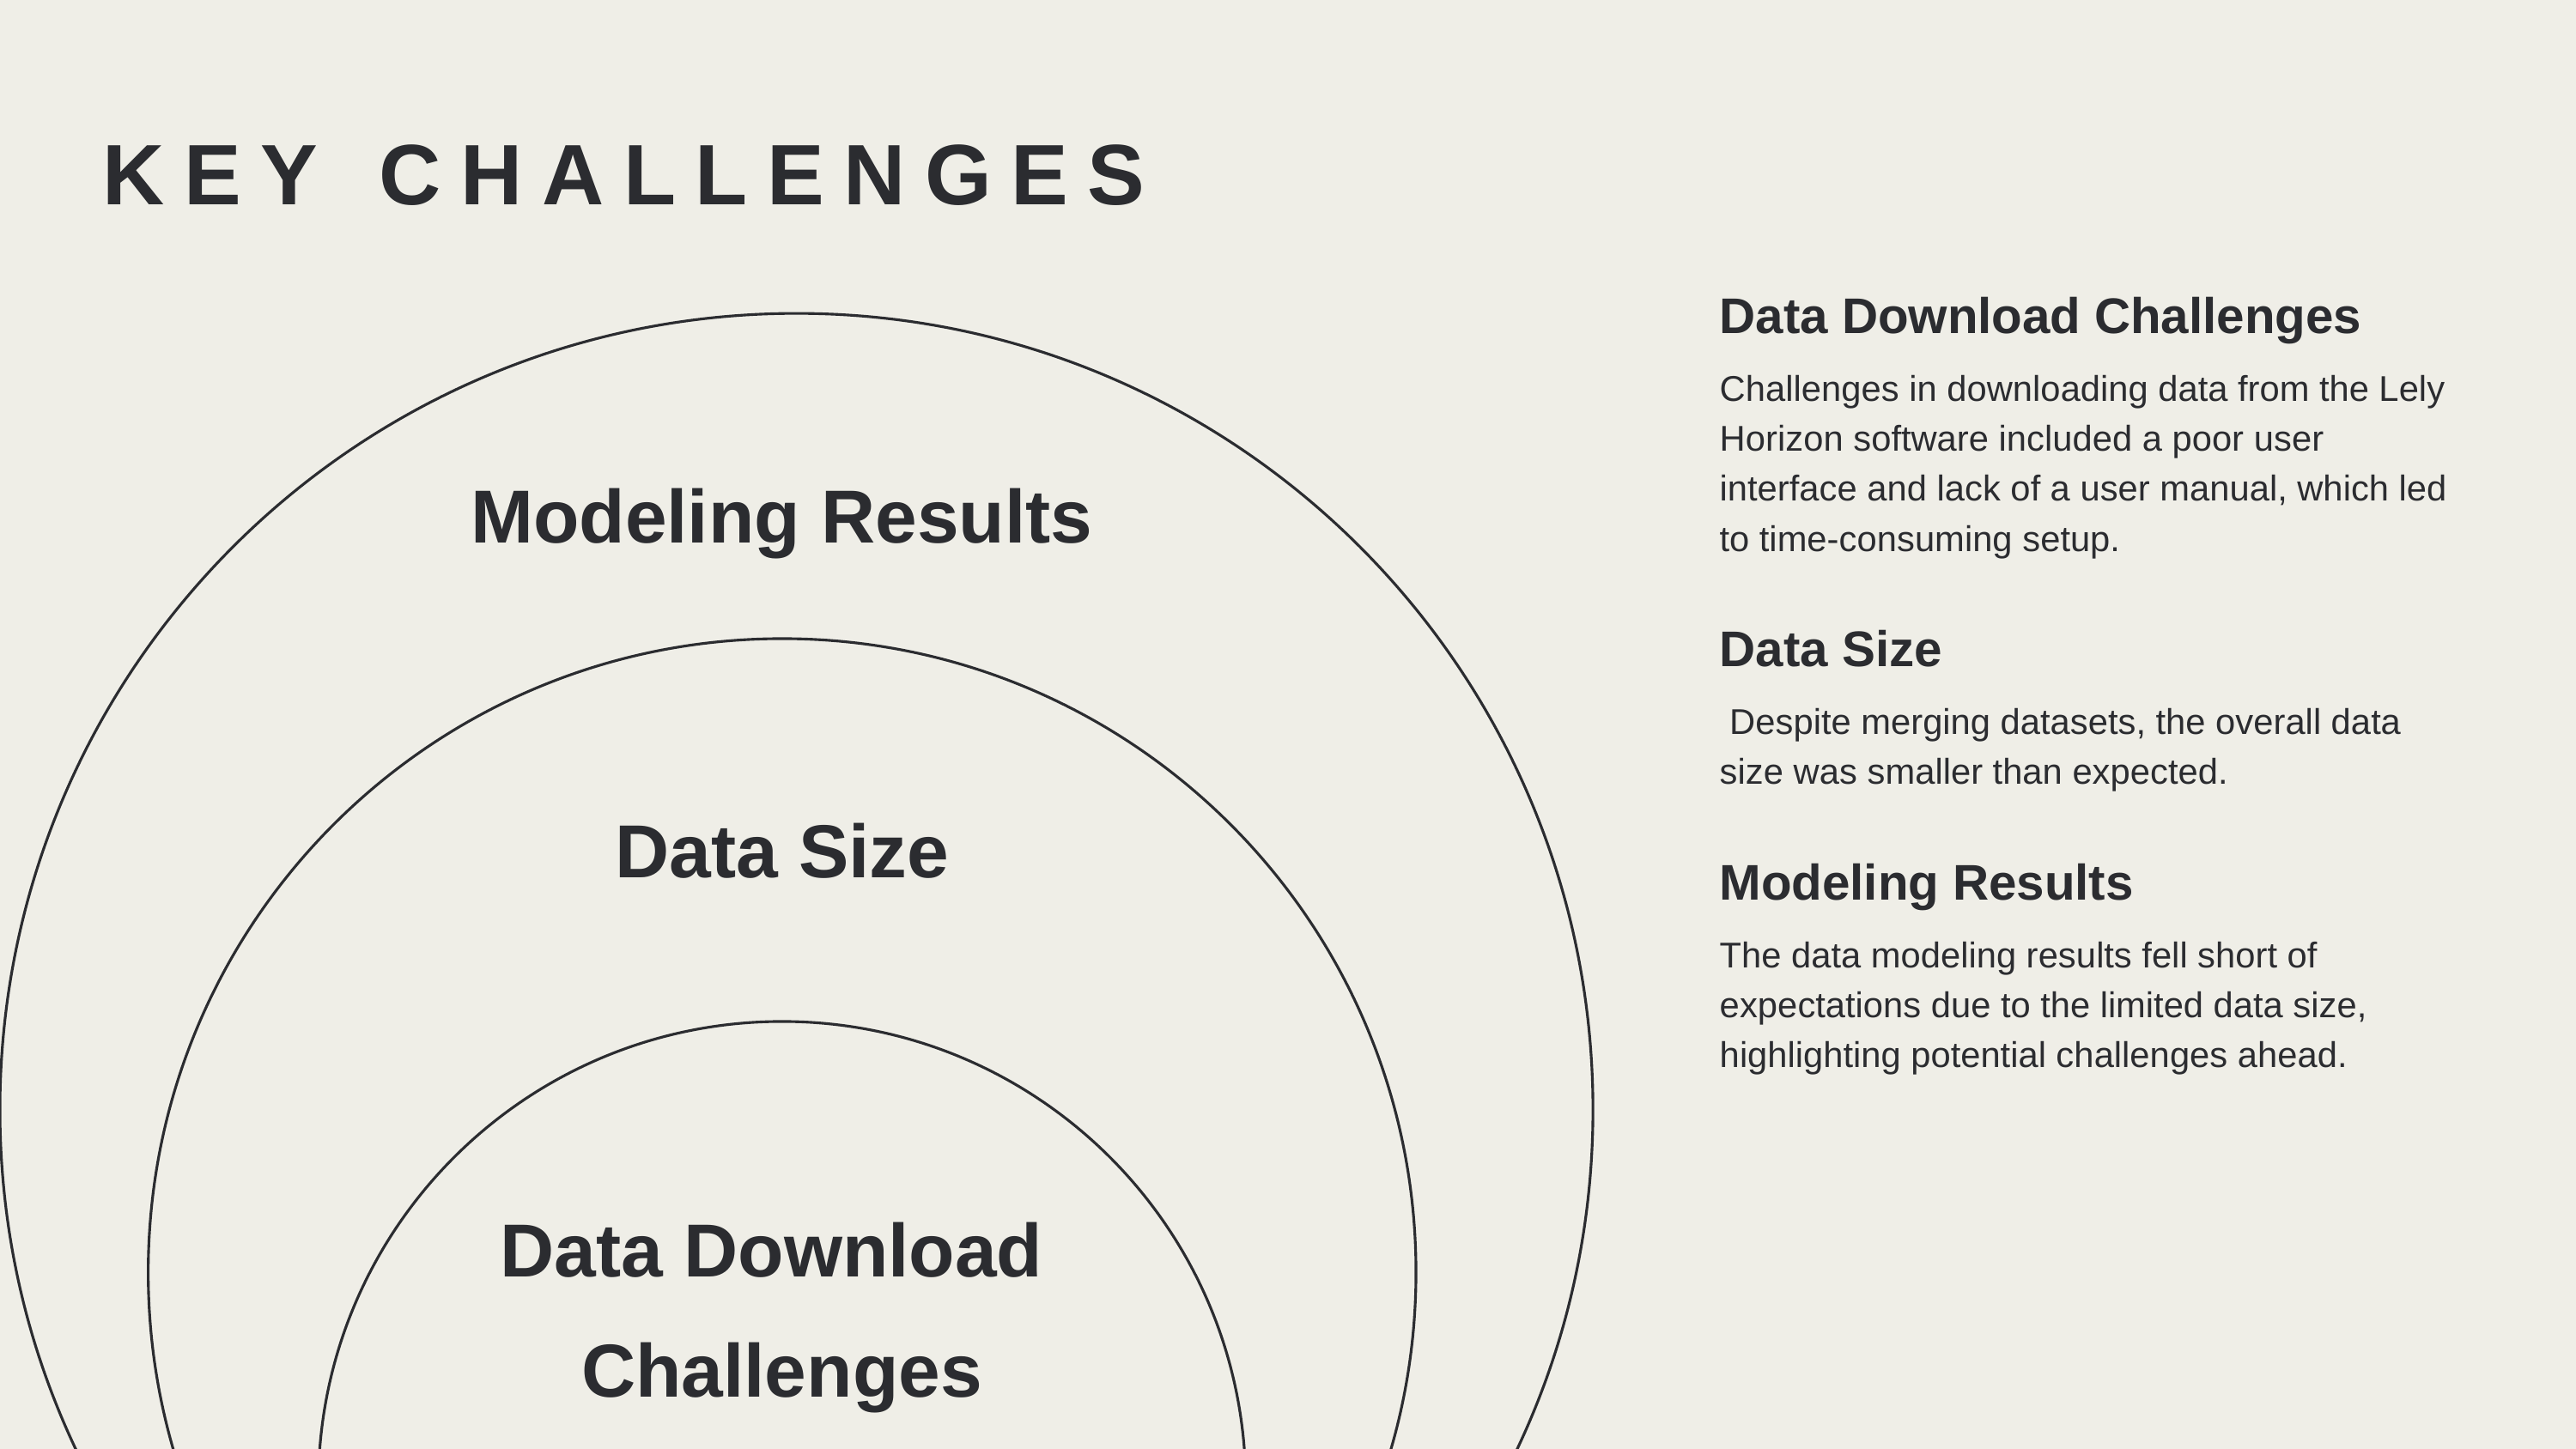

KEY CHALLENGES
Data Download Challenges
Challenges in downloading data from the Lely Horizon software included a poor user interface and lack of a user manual, which led to time-consuming setup.
Data Size
 Despite merging datasets, the overall data size was smaller than expected.
Modeling Results
The data modeling results fell short of expectations due to the limited data size, highlighting potential challenges ahead.

Modeling Results

Data Size

Data Download
Challenges